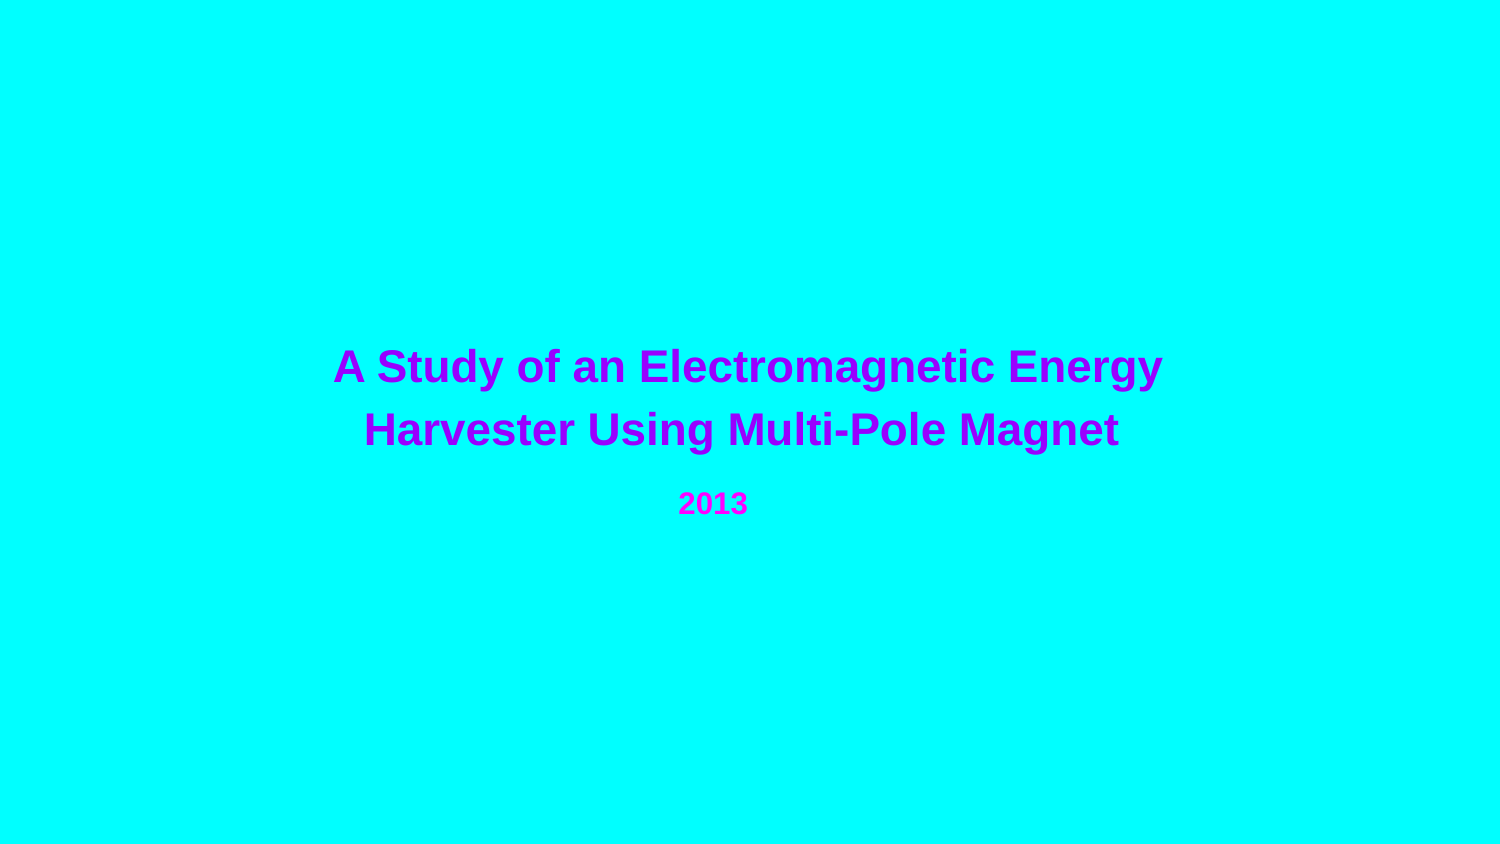

A Study of an Electromagnetic Energy Harvester Using Multi-Pole Magnet

2013